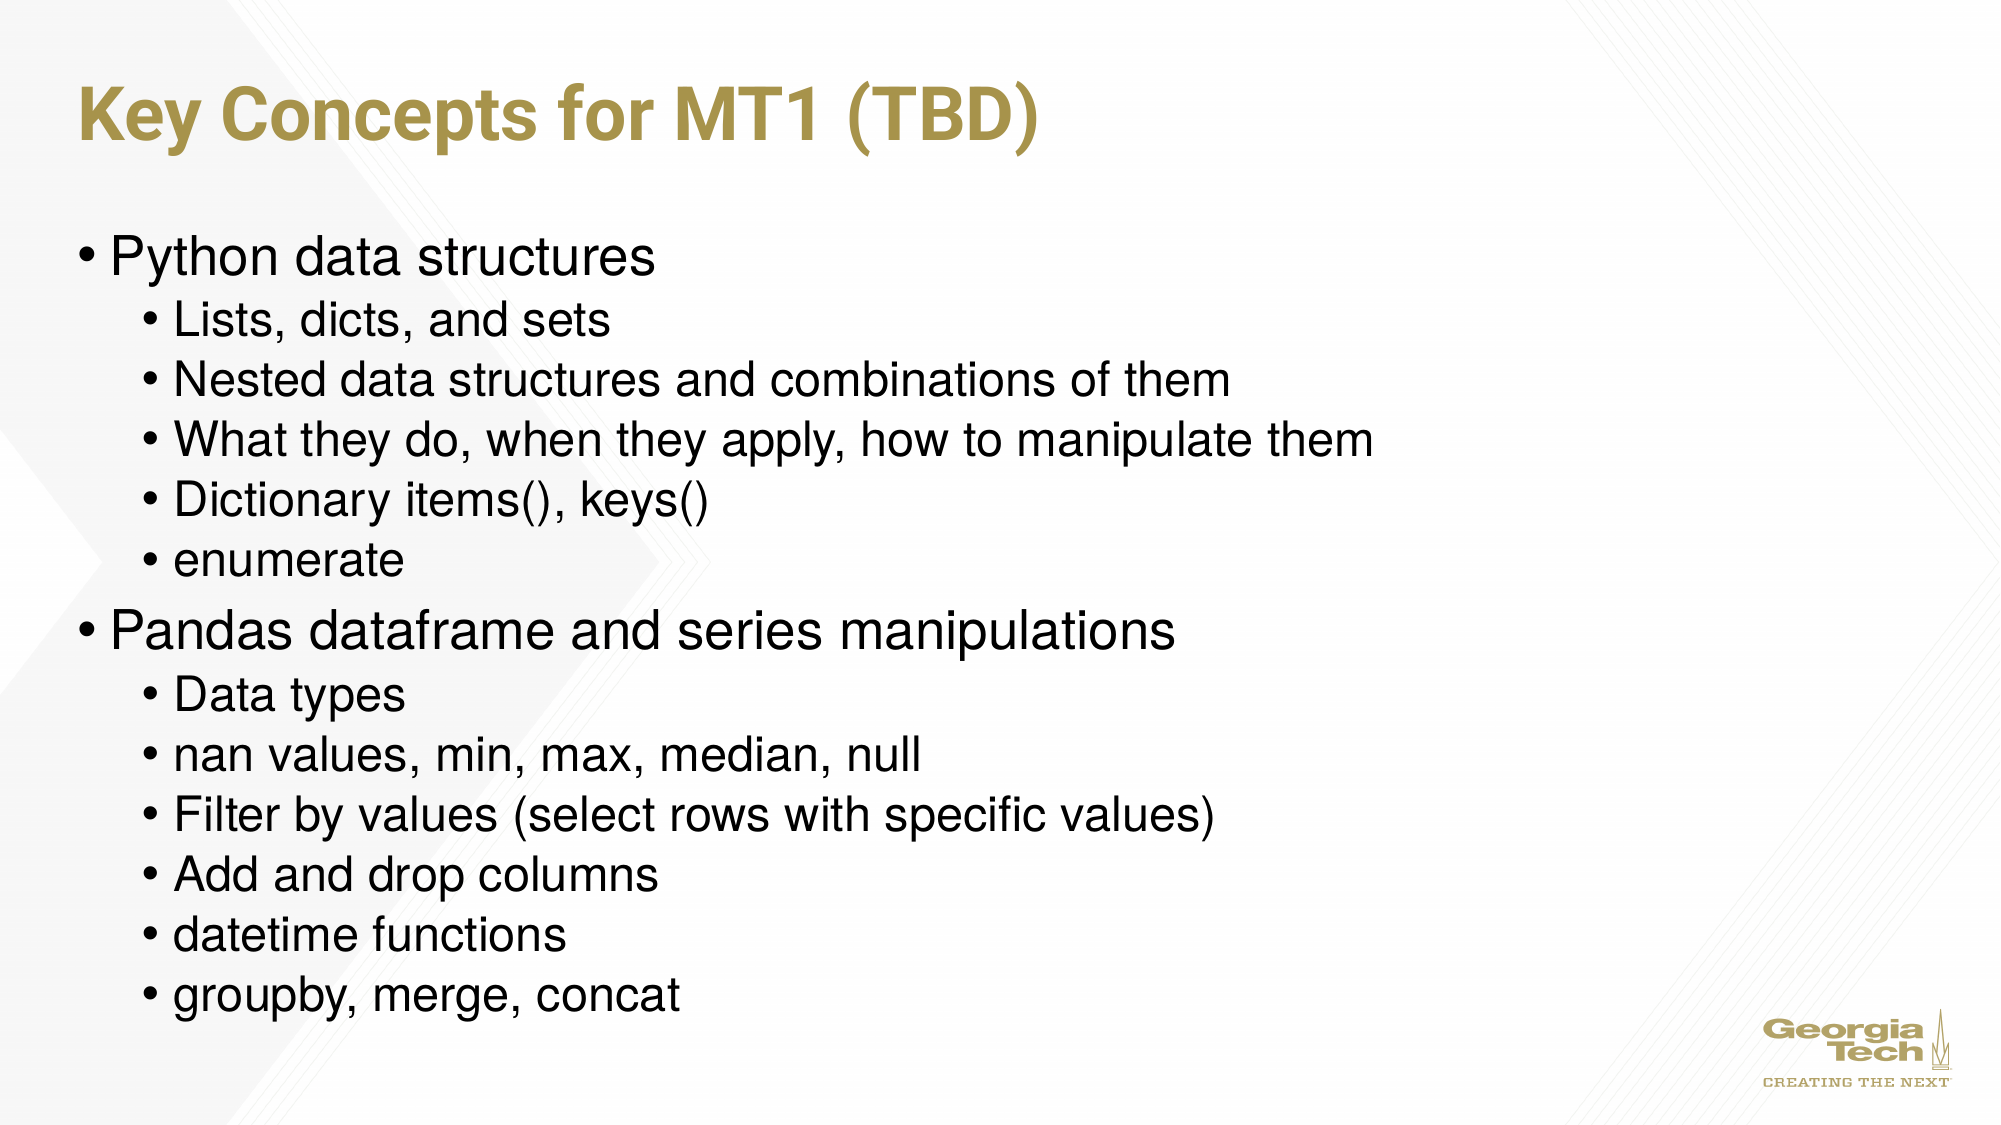

# Key Concepts for MT1 (TBD)
Python data structures
Lists, dicts, and sets
Nested data structures and combinations of them
What they do, when they apply, how to manipulate them
Dictionary items(), keys()
enumerate
Pandas dataframe and series manipulations
Data types
nan values, min, max, median, null
Filter by values (select rows with specific values)
Add and drop columns
datetime functions
groupby, merge, concat